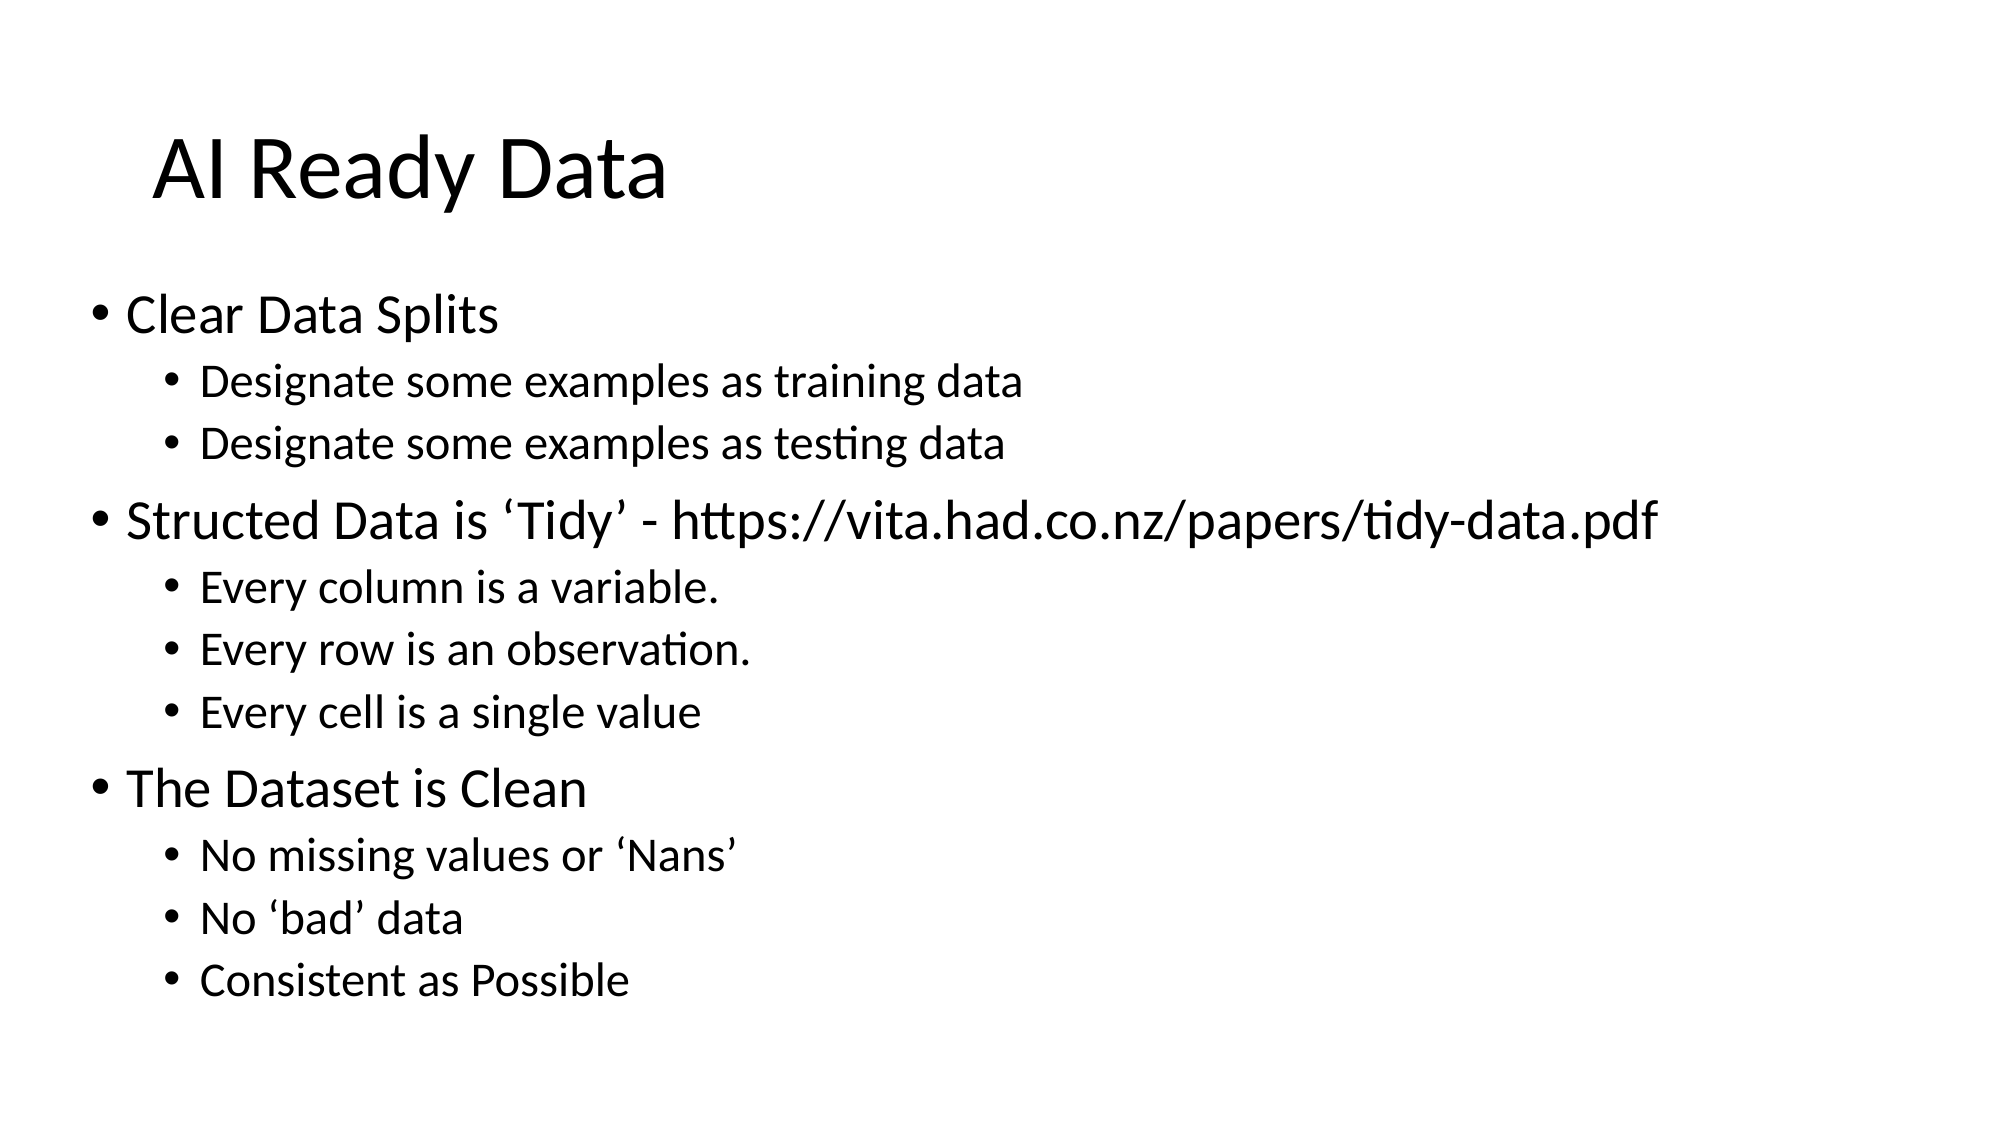

# AI Ready Data
Clear Data Splits
Designate some examples as training data
Designate some examples as testing data
Structed Data is ‘Tidy’ - https://vita.had.co.nz/papers/tidy-data.pdf
Every column is a variable.
Every row is an observation.
Every cell is a single value
The Dataset is Clean
No missing values or ‘Nans’
No ‘bad’ data
Consistent as Possible